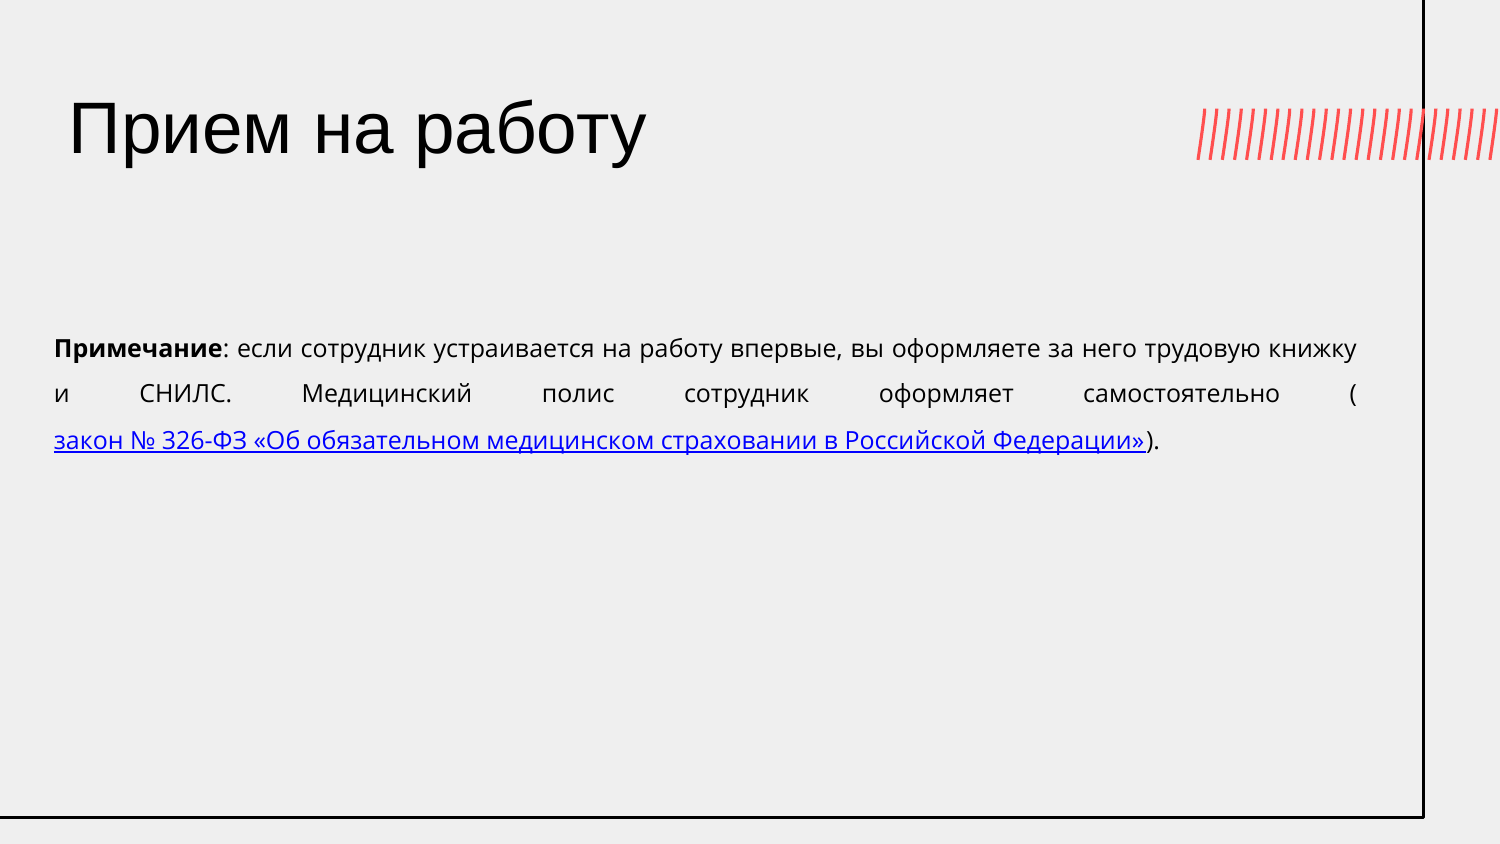

# Прием на работу
Примечание: если сотрудник устраивается на работу впервые, вы оформляете за него трудовую книжку и СНИЛС. Медицинский полис сотрудник оформляет самостоятельно (закон № 326-ФЗ «Об обязательном медицинском страховании в Российской Федерации»).